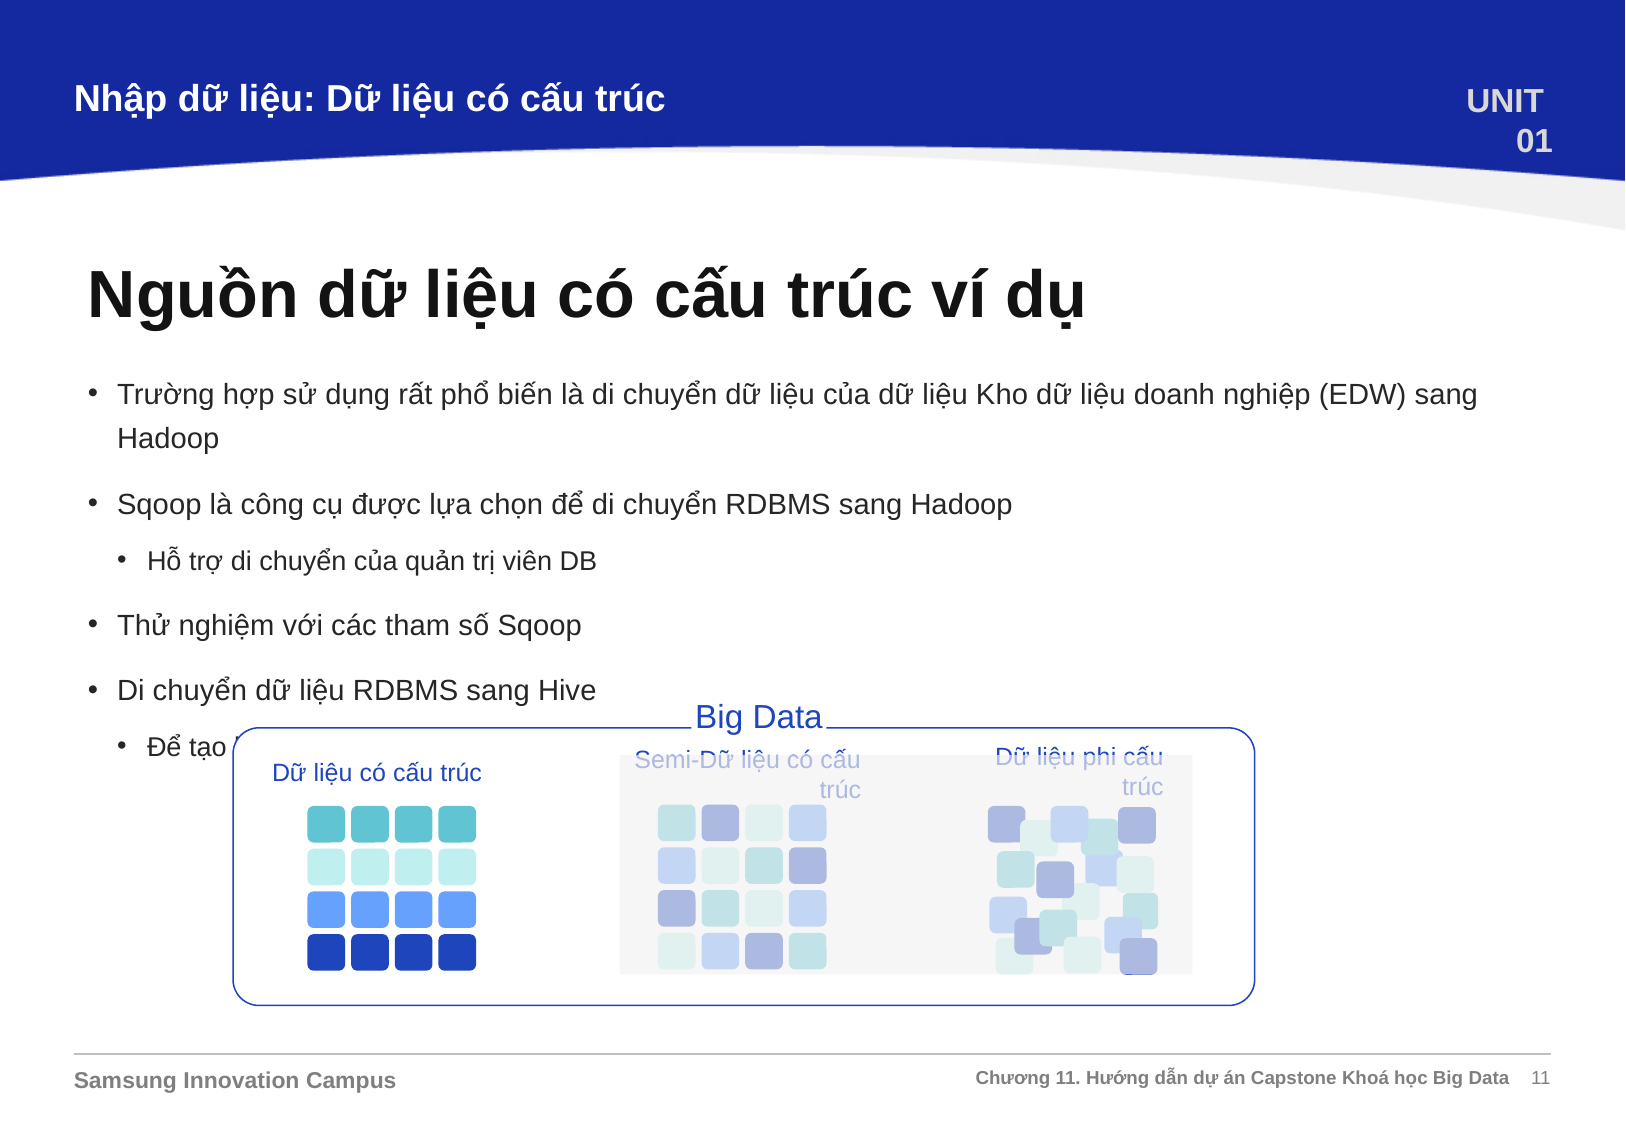

Nhập dữ liệu: Dữ liệu có cấu trúc
UNIT  01

Nguồn dữ liệu có cấu trúc ví dụ
Trường hợp sử dụng rất phổ biến là di chuyển dữ liệu của dữ liệu Kho dữ liệu doanh nghiệp (EDW) sang Hadoop
Sqoop là công cụ được lựa chọn để di chuyển RDBMS sang Hadoop
Hỗ trợ di chuyển của quản trị viên DB
Thử nghiệm với các tham số Sqoop
Di chuyển dữ liệu RDBMS sang Hive
Để tạo bảng được quản lý
Big Data

Dữ liệu phi cấu trúc
Semi-Dữ liệu có cấu trúc

Dữ liệu có cấu trúc